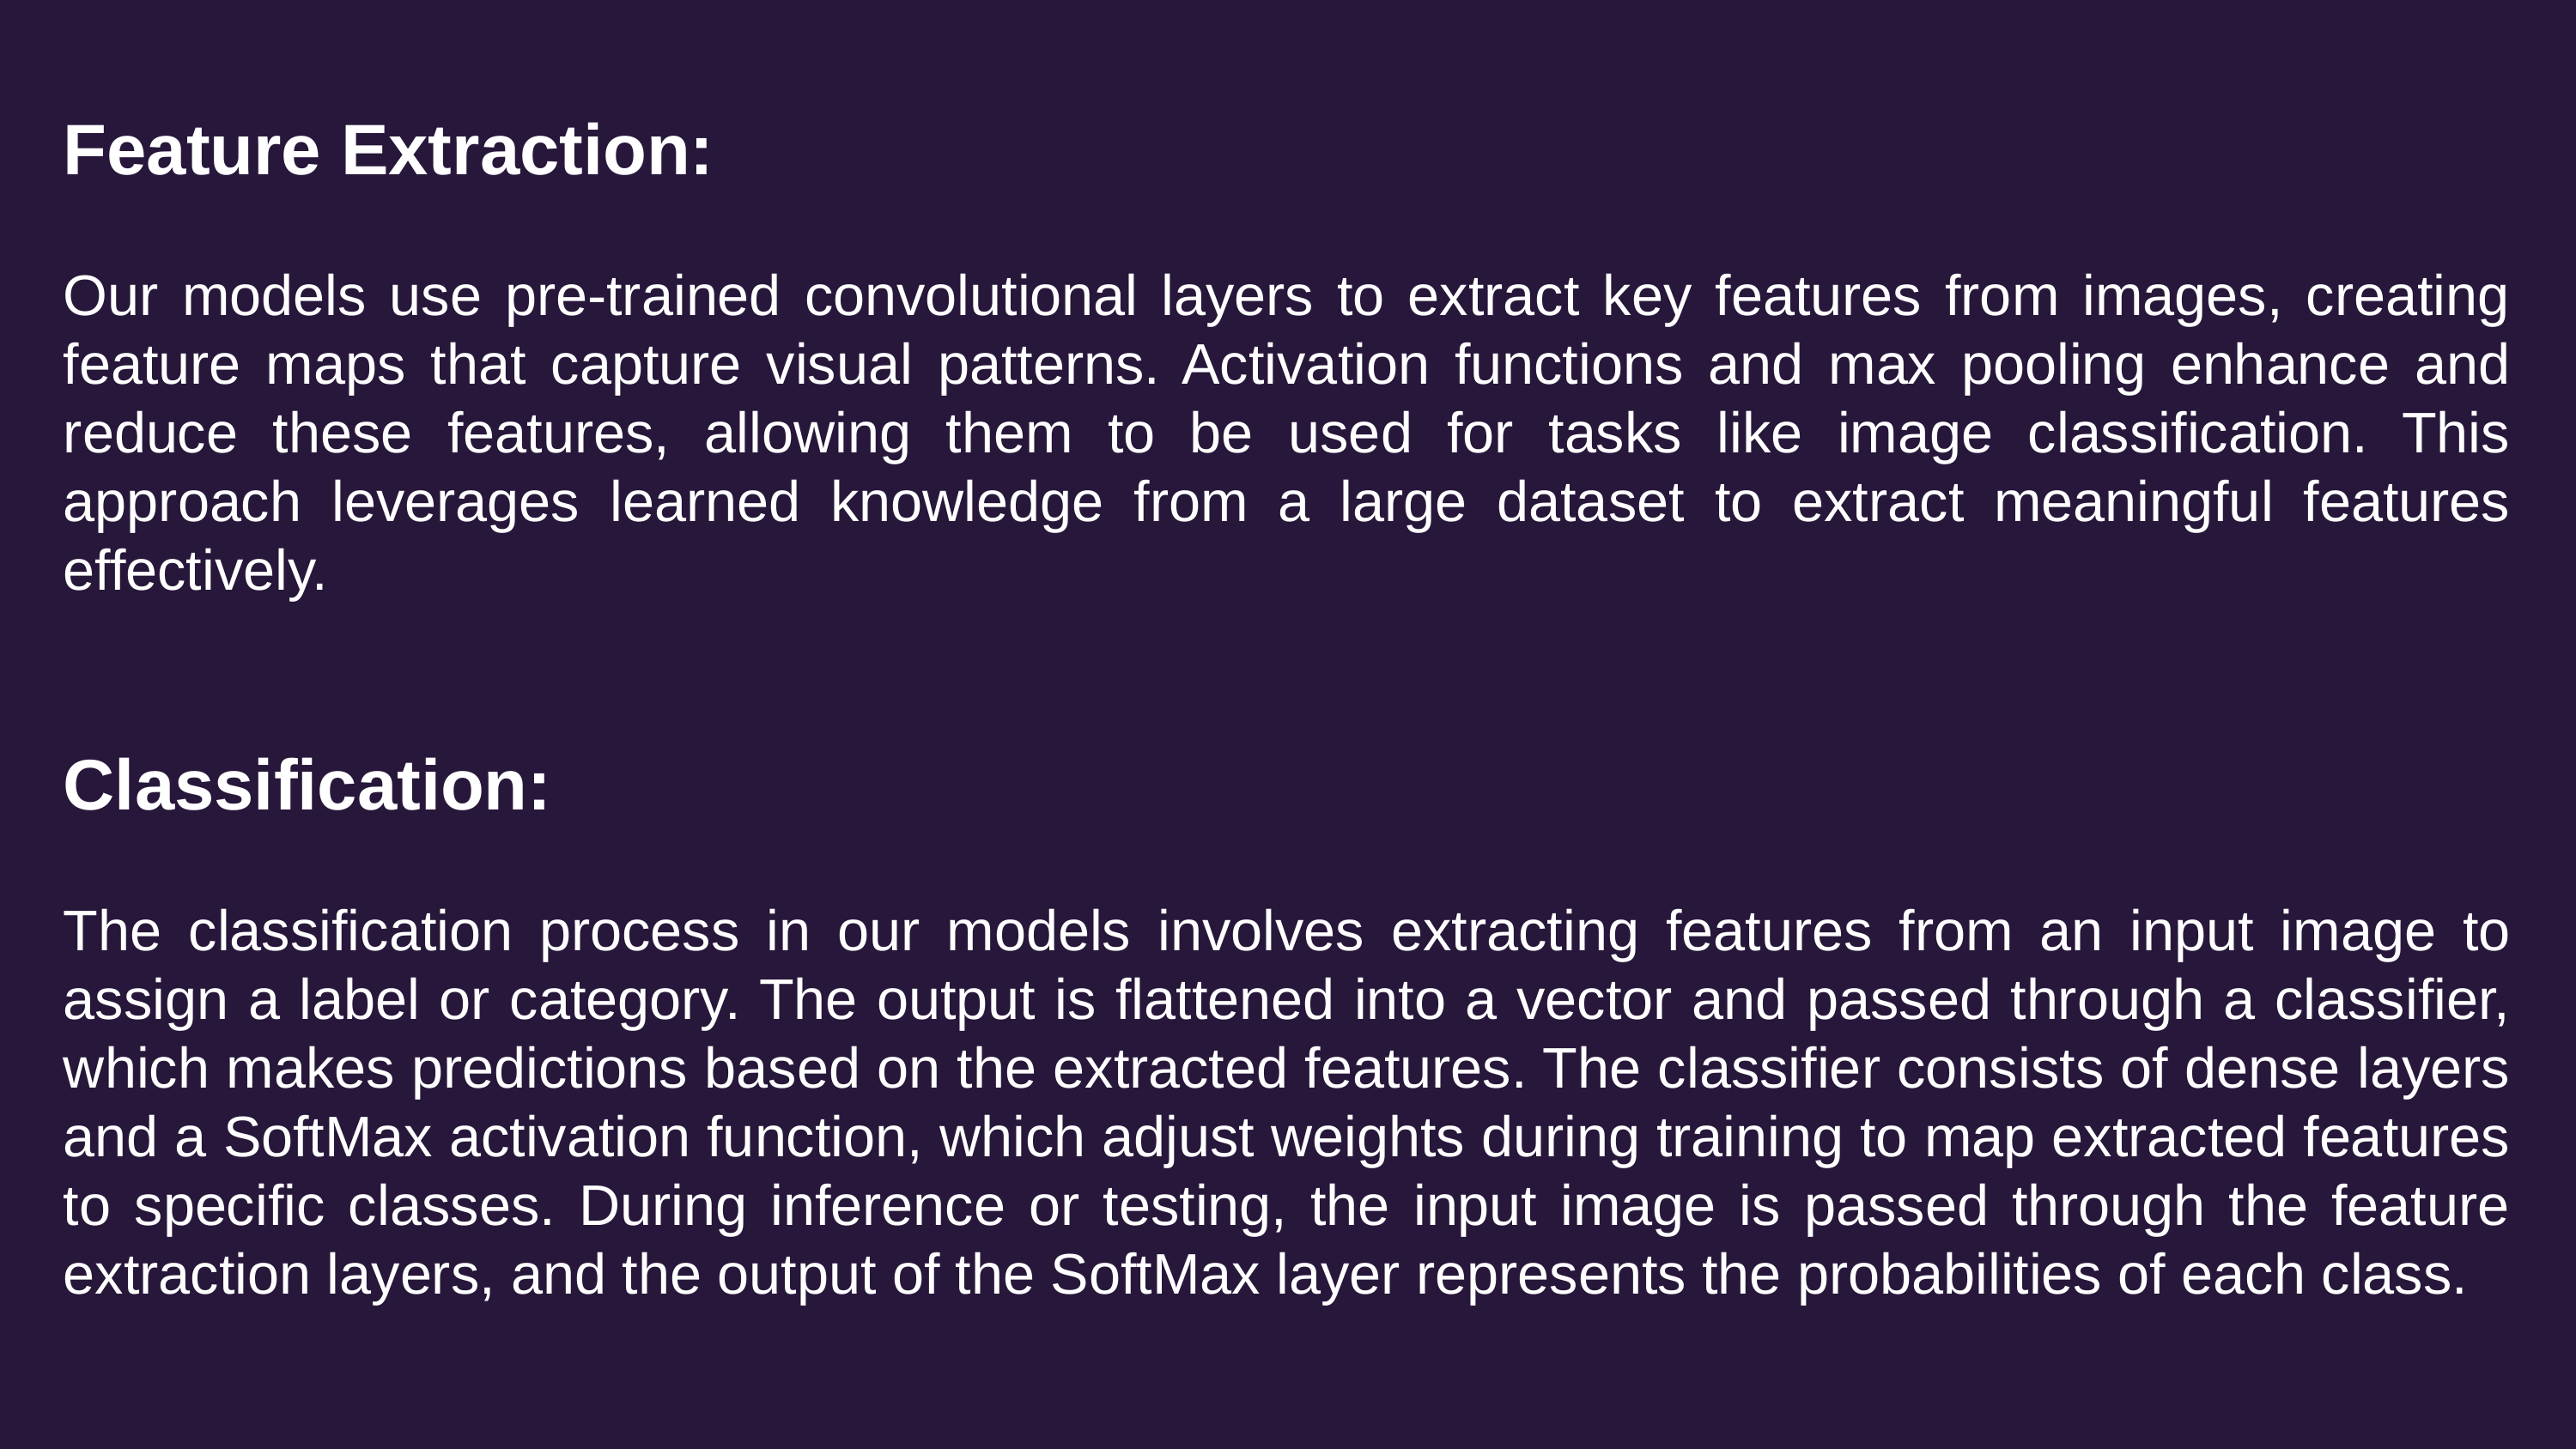

Feature Extraction:

Our models use pre-trained convolutional layers to extract key features from images, creating feature maps that capture visual patterns. Activation functions and max pooling enhance and reduce these features, allowing them to be used for tasks like image classification. This approach leverages learned knowledge from a large dataset to extract meaningful features effectively.

Classification:

The classification process in our models involves extracting features from an input image to assign a label or category. The output is flattened into a vector and passed through a classifier, which makes predictions based on the extracted features. The classifier consists of dense layers and a SoftMax activation function, which adjust weights during training to map extracted features to specific classes. During inference or testing, the input image is passed through the feature extraction layers, and the output of the SoftMax layer represents the probabilities of each class.